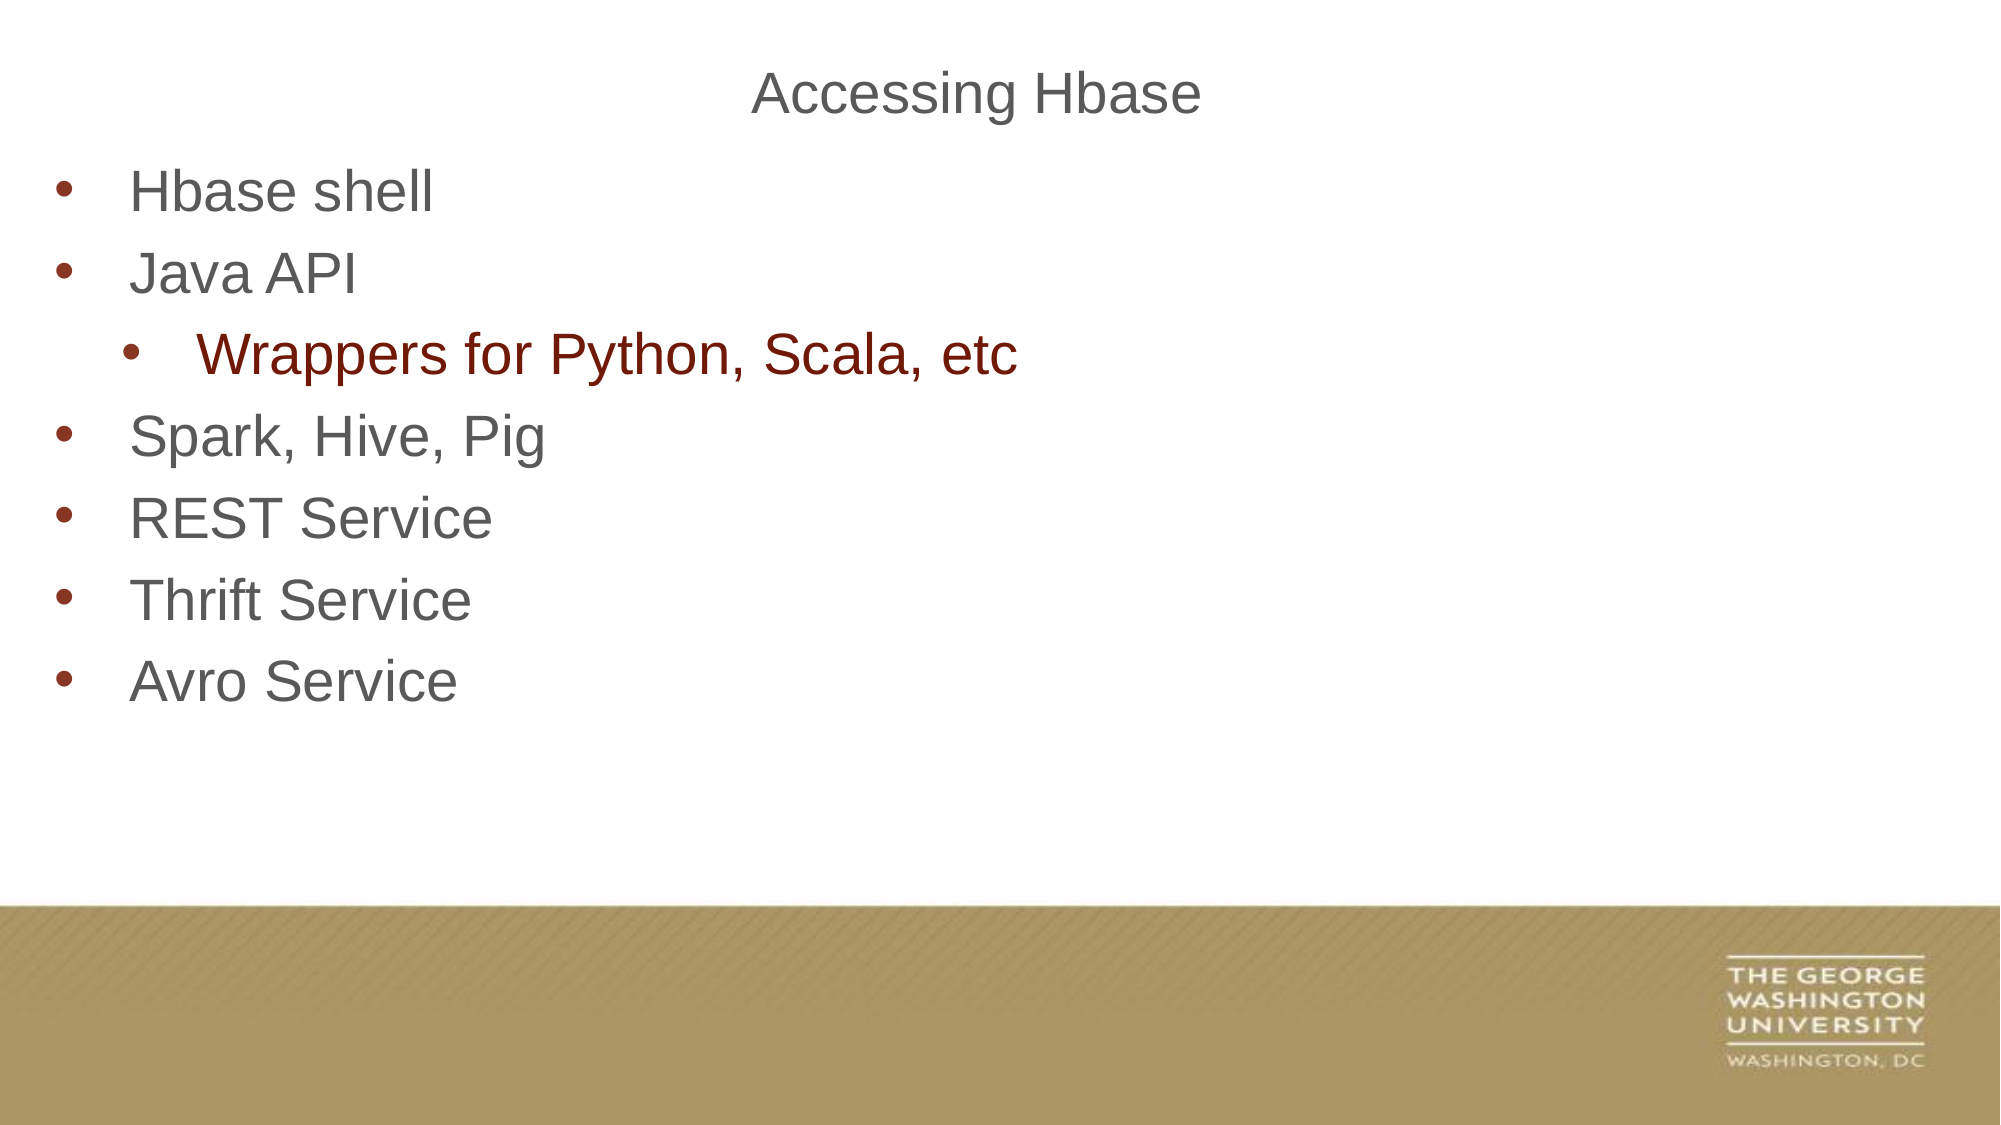

Accessing Hbase
Hbase shell
Java API
Wrappers for Python, Scala, etc
Spark, Hive, Pig
REST Service
Thrift Service
Avro Service